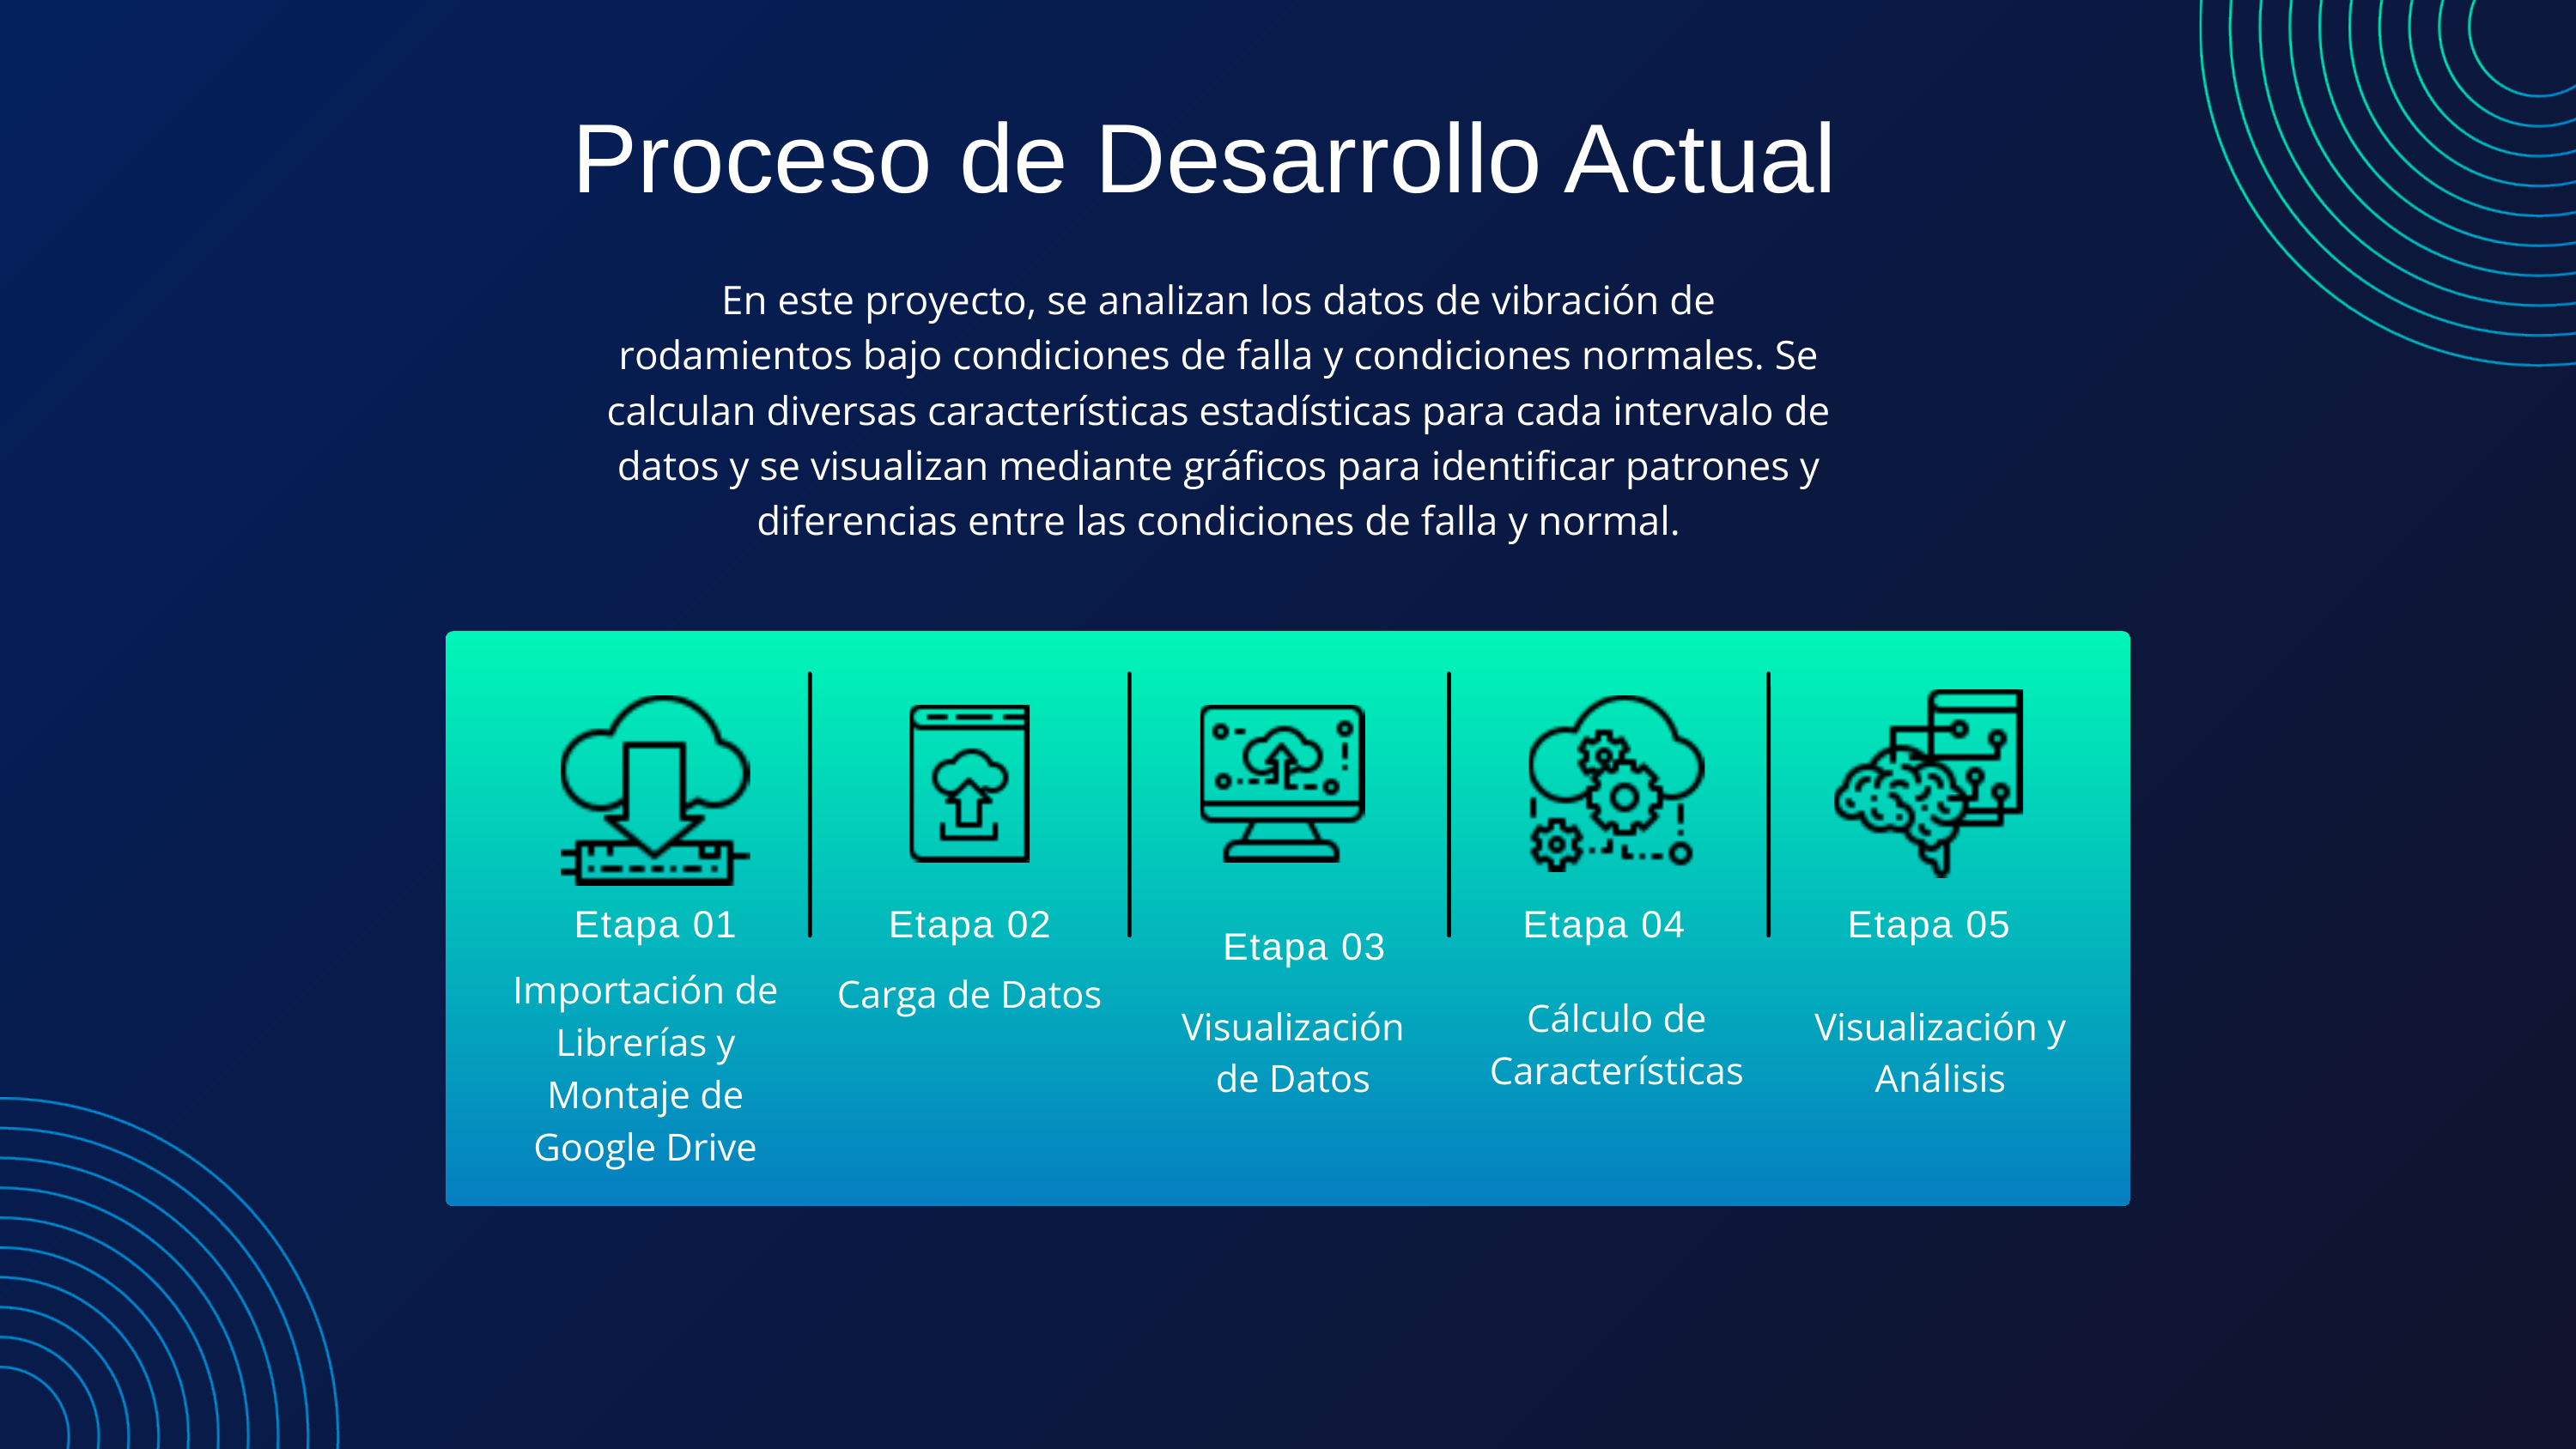

Proceso de Desarrollo Actual
En este proyecto, se analizan los datos de vibración de rodamientos bajo condiciones de falla y condiciones normales. Se calculan diversas características estadísticas para cada intervalo de datos y se visualizan mediante gráficos para identificar patrones y diferencias entre las condiciones de falla y normal.

Etapa 01
Etapa 02
Etapa 04
Etapa 05
Etapa 03
Importación de Librerías y Montaje de Google Drive
Carga de Datos

Cálculo de Características

Visualización de Datos

Visualización y Análisis